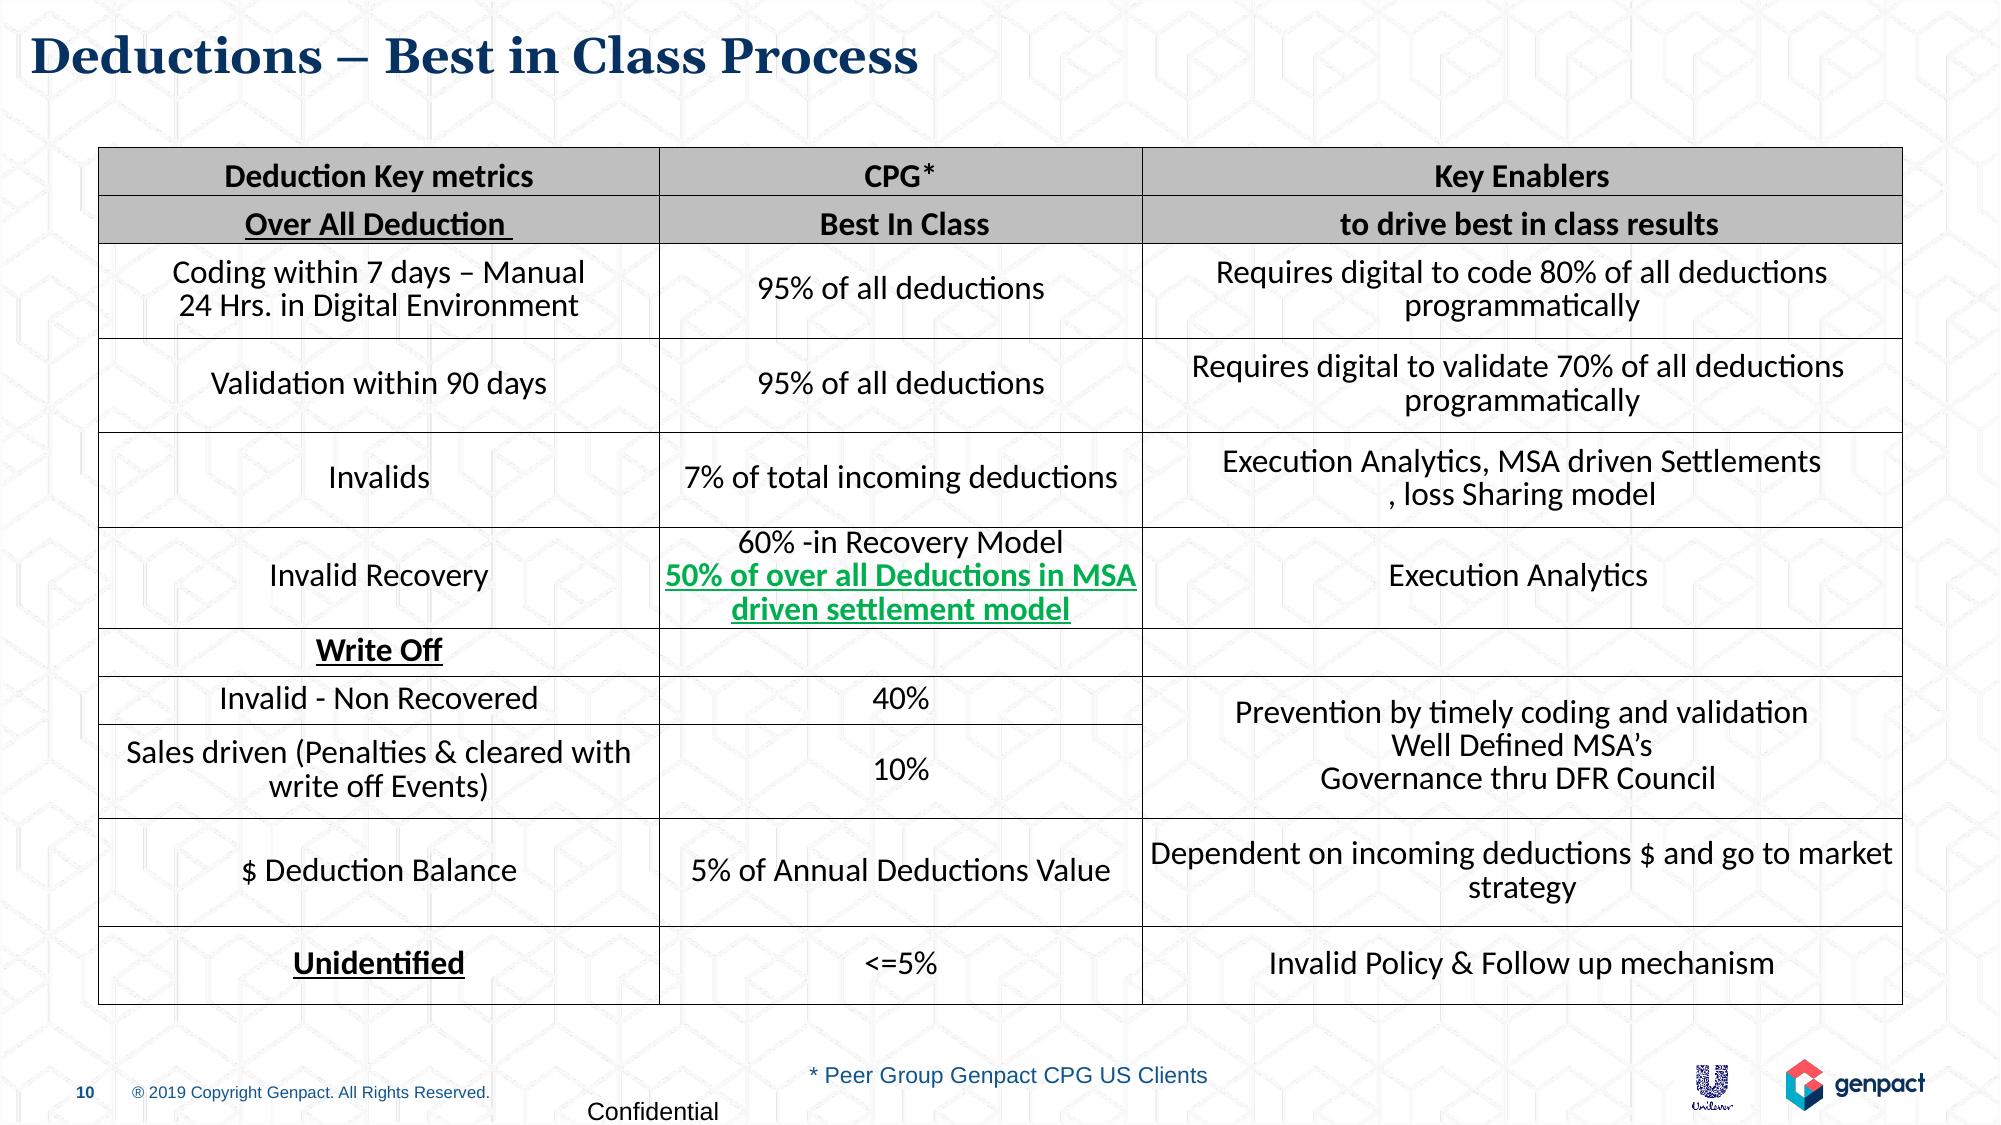

Deductions – Best in Class Process
| Deduction Key metrics | CPG\* | Key Enablers |
| --- | --- | --- |
| Over All Deduction | Best In Class | to drive best in class results |
| Coding within 7 days – Manual 24 Hrs. in Digital Environment | 95% of all deductions | Requires digital to code 80% of all deductions programmatically |
| Validation within 90 days | 95% of all deductions | Requires digital to validate 70% of all deductions programmatically |
| Invalids | 7% of total incoming deductions | Execution Analytics, MSA driven Settlements , loss Sharing model |
| Invalid Recovery | 60% -in Recovery Model 50% of over all Deductions in MSA driven settlement model | Execution Analytics |
| Write Off |  |  |
| Invalid - Non Recovered | 40% | Prevention by timely coding and validation Well Defined MSA’s Governance thru DFR Council |
| Sales driven (Penalties & cleared with write off Events) | 10% |  |
| $ Deduction Balance | 5% of Annual Deductions Value | Dependent on incoming deductions $ and go to market strategy |
| Unidentified | <=5% | Invalid Policy & Follow up mechanism |
* Peer Group Genpact CPG US Clients